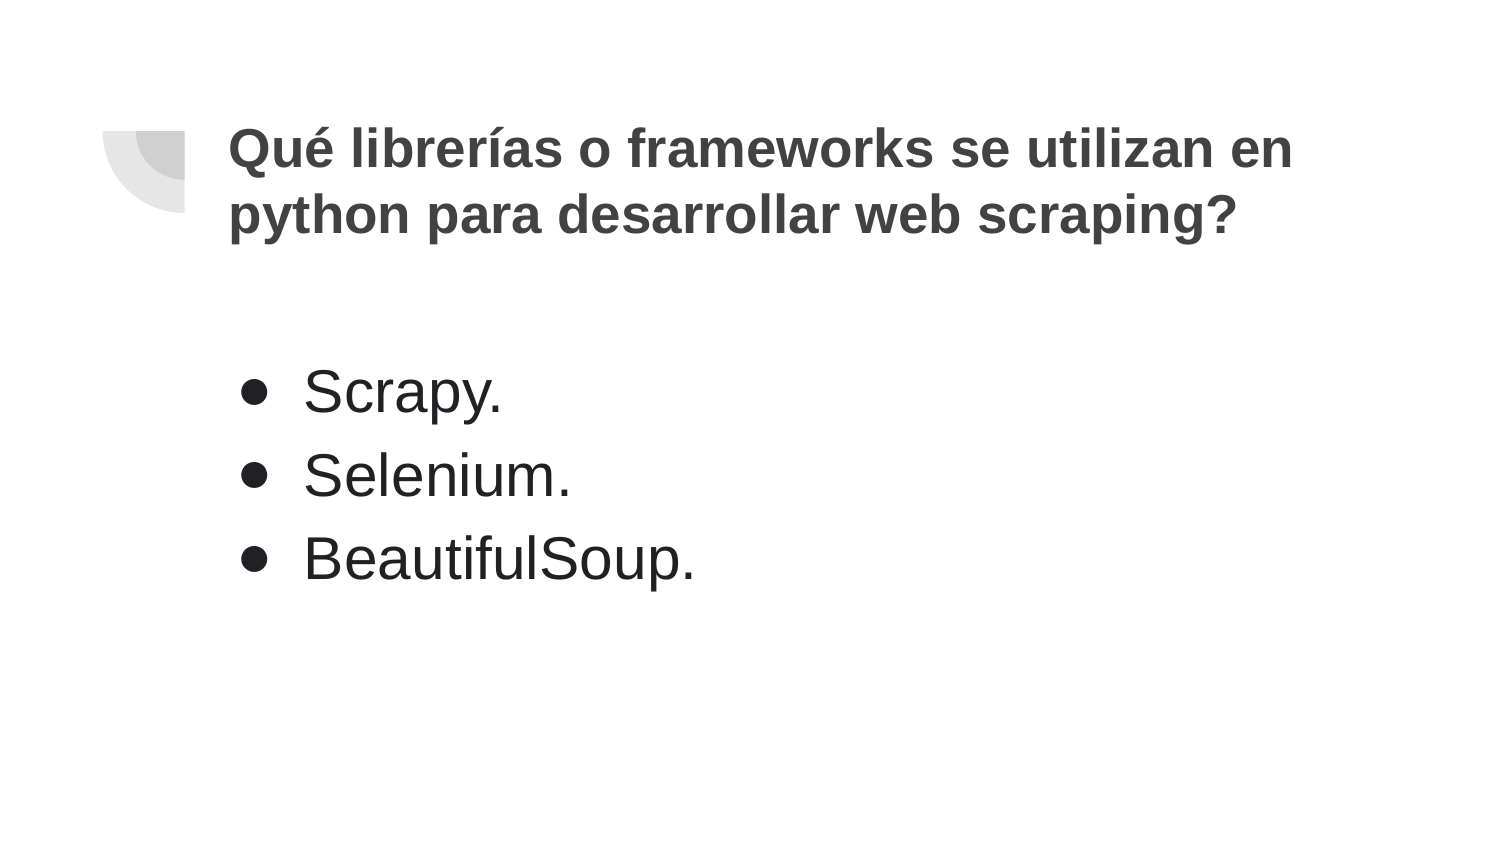

# Qué librerías o frameworks se utilizan en python para desarrollar web scraping?
Scrapy.
Selenium.
BeautifulSoup.